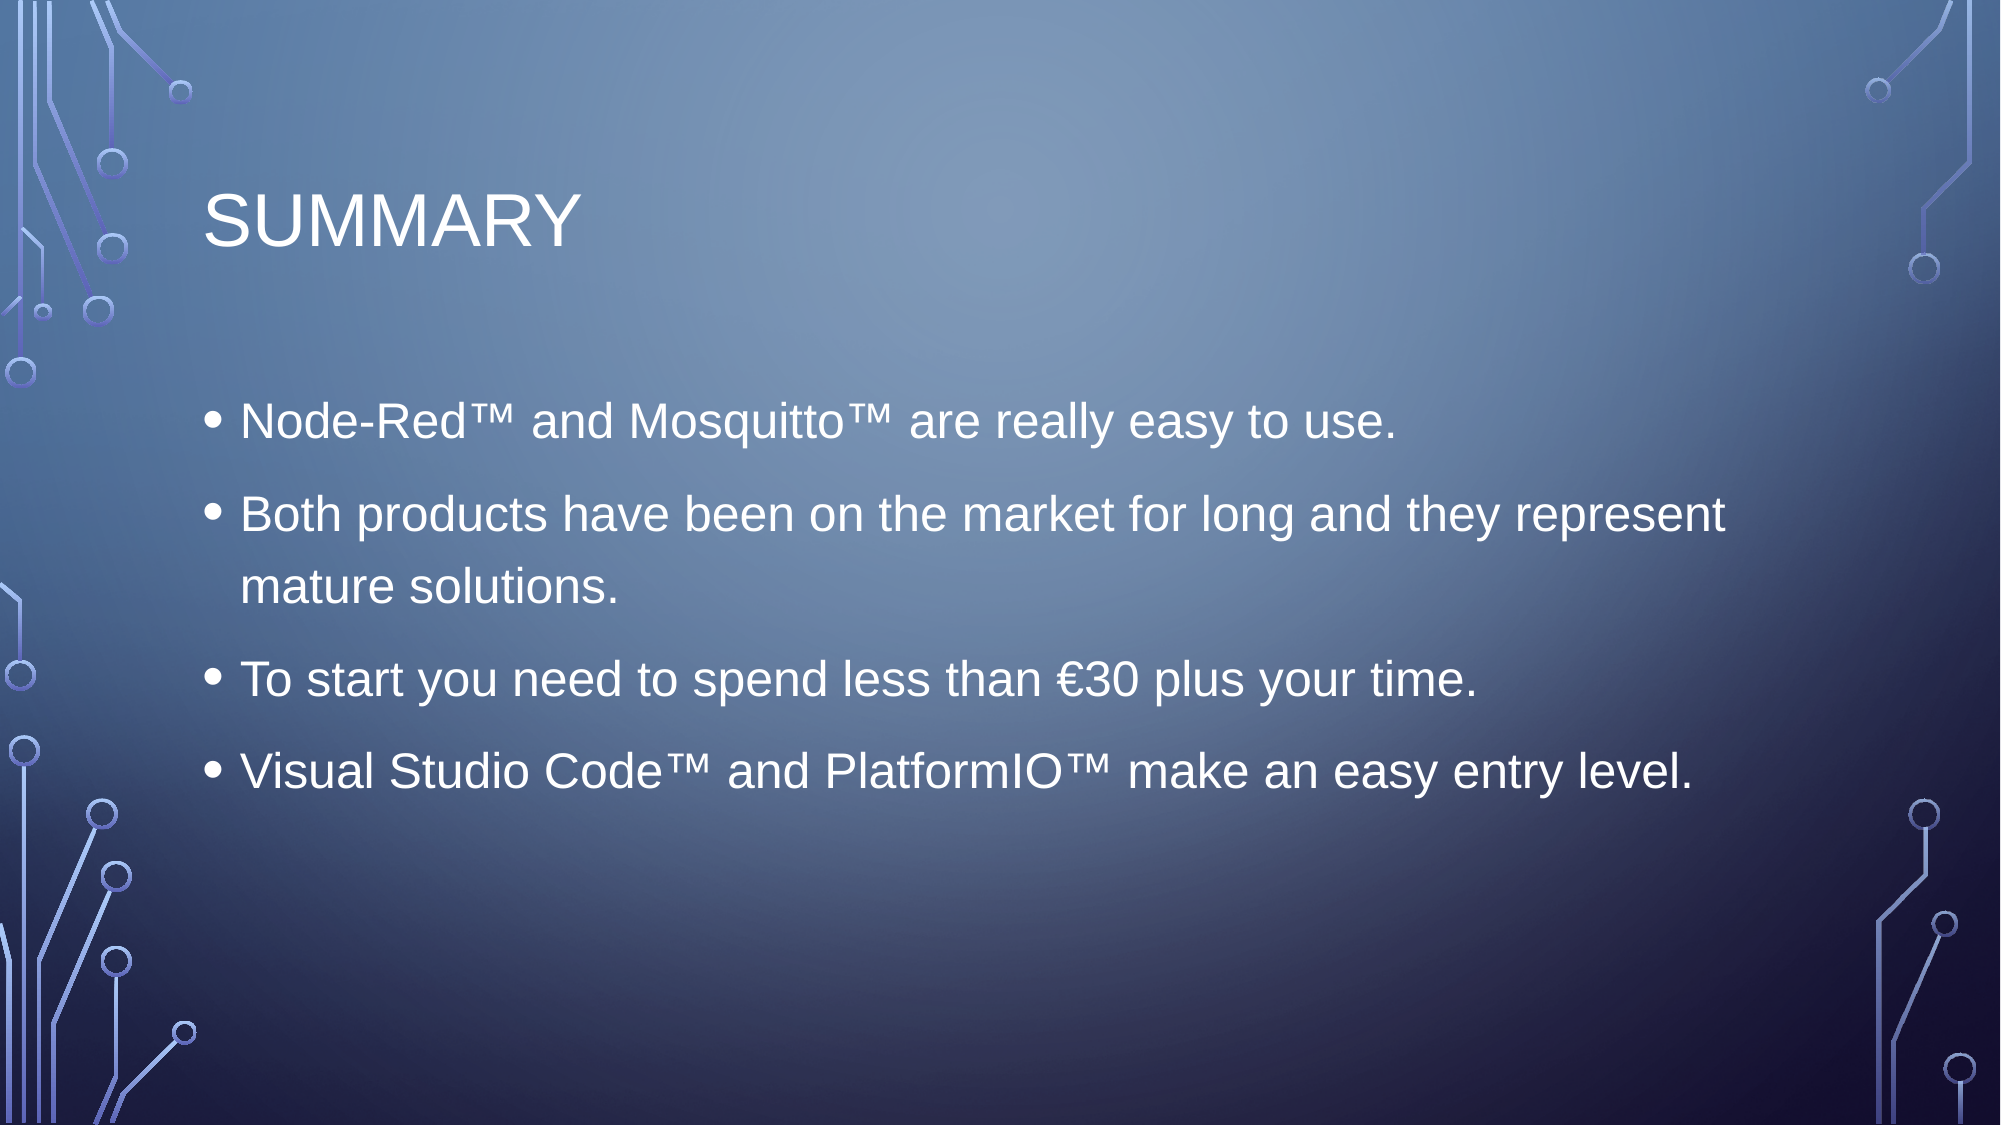

# Summary
Node-Red™ and Mosquitto™ are really easy to use.
Both products have been on the market for long and they represent mature solutions.
To start you need to spend less than €30 plus your time.
Visual Studio Code™ and PlatformIO™ make an easy entry level.